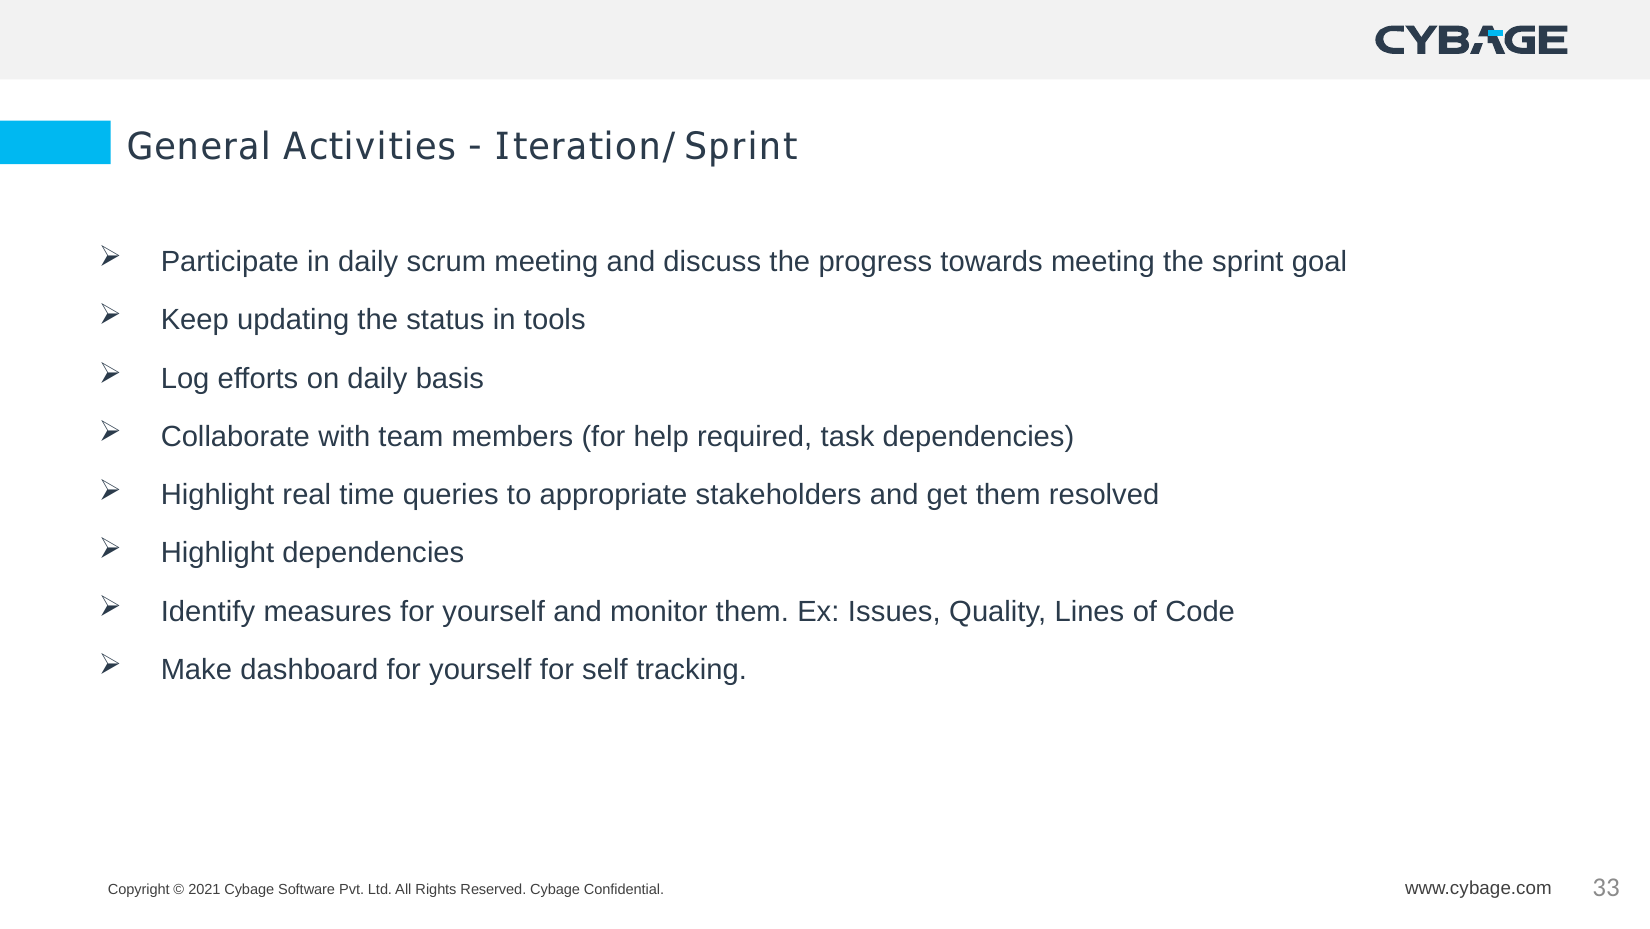

General Activities - Iteration/Sprint

Participate in daily scrum meeting and discuss the progress towards meeting the sprint goal
Keep updating the status in tools
Log efforts on daily basis
Collaborate with team members (for help required, task dependencies)
Highlight real time queries to appropriate stakeholders and get them resolved
Highlight dependencies
Identify measures for yourself and monitor them. Ex: Issues, Quality, Lines of Code
Make dashboard for yourself for self tracking.
33